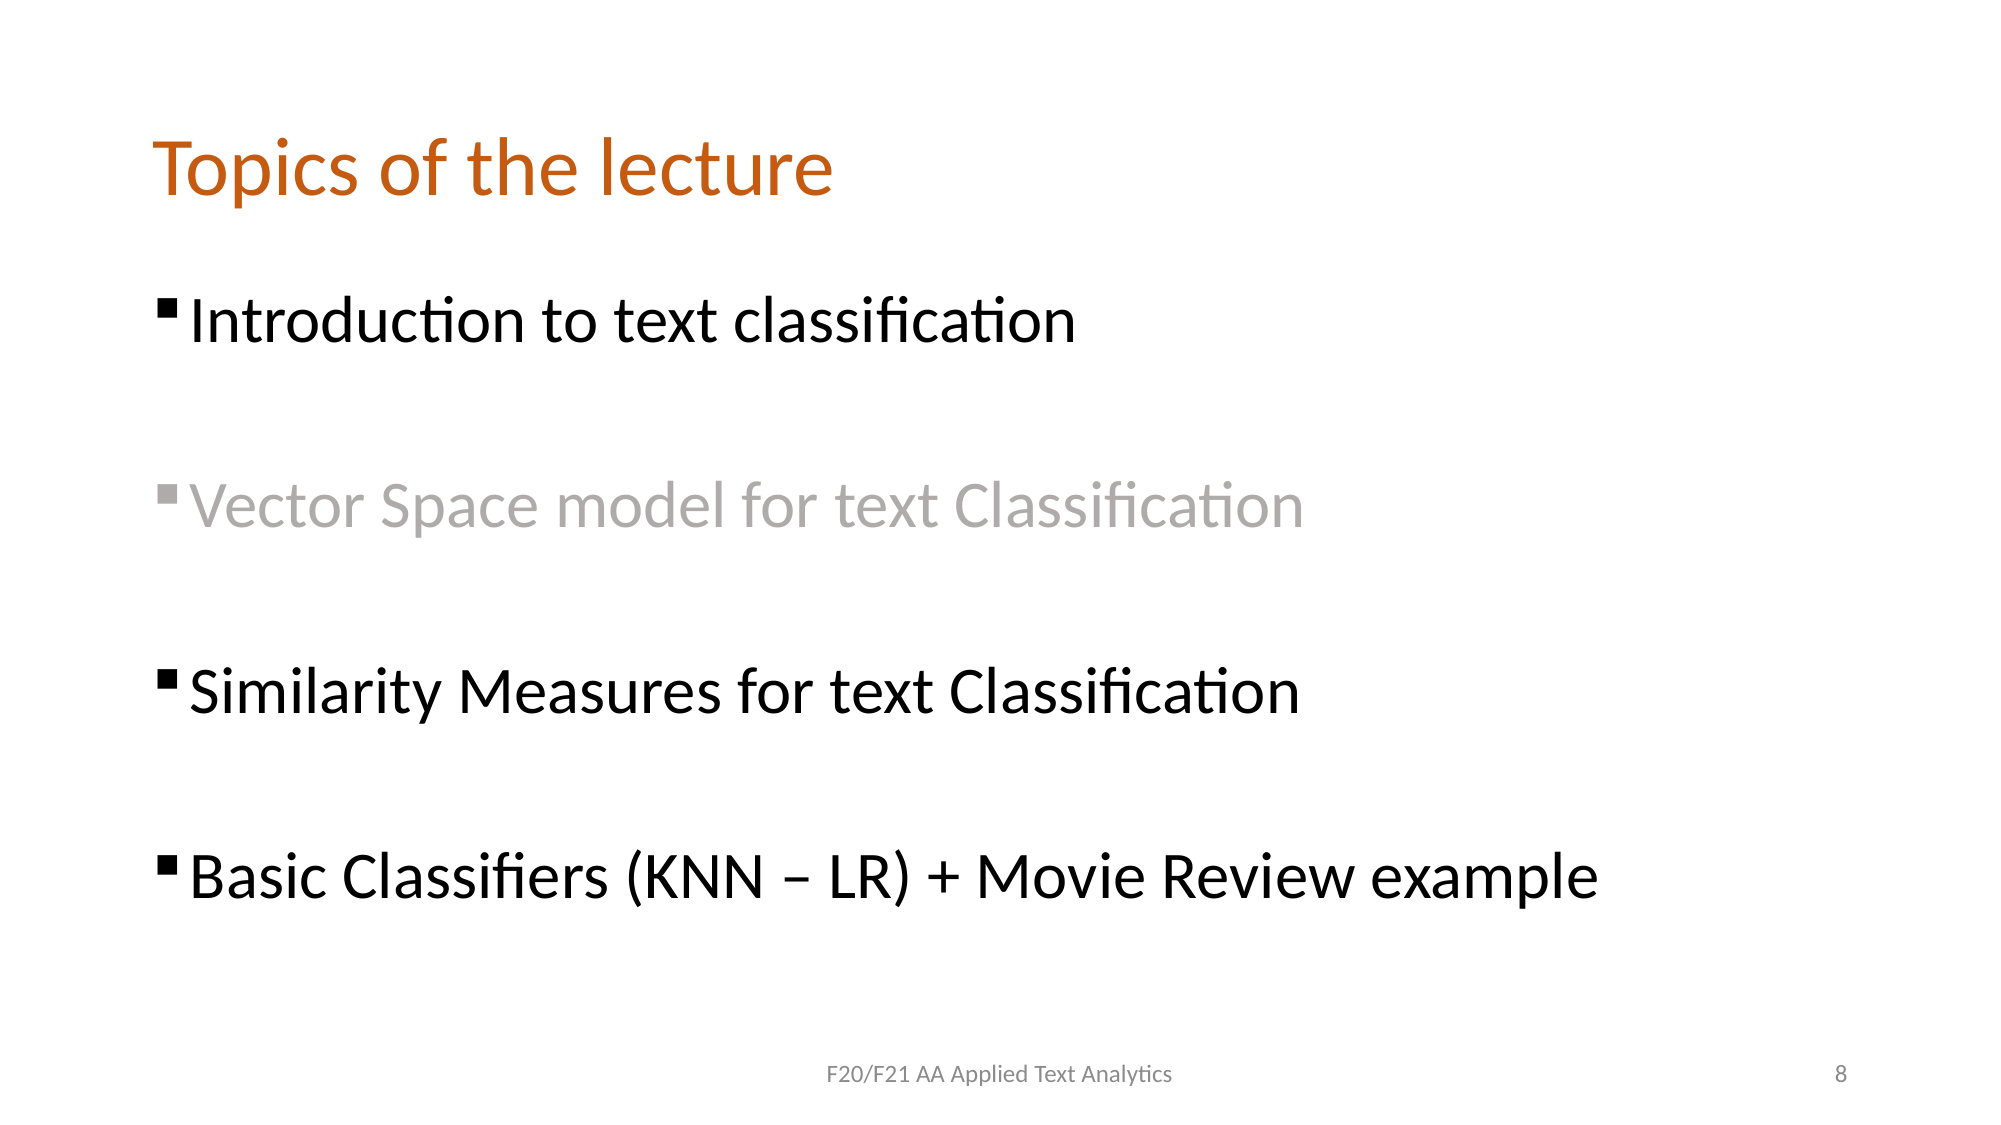

# Topics of the lecture
Introduction to text classification

Vector Space model for text Classification

Similarity Measures for text Classification

Basic Classifiers (KNN – LR) + Movie Review example

F20/F21 AA Applied Text Analytics
8